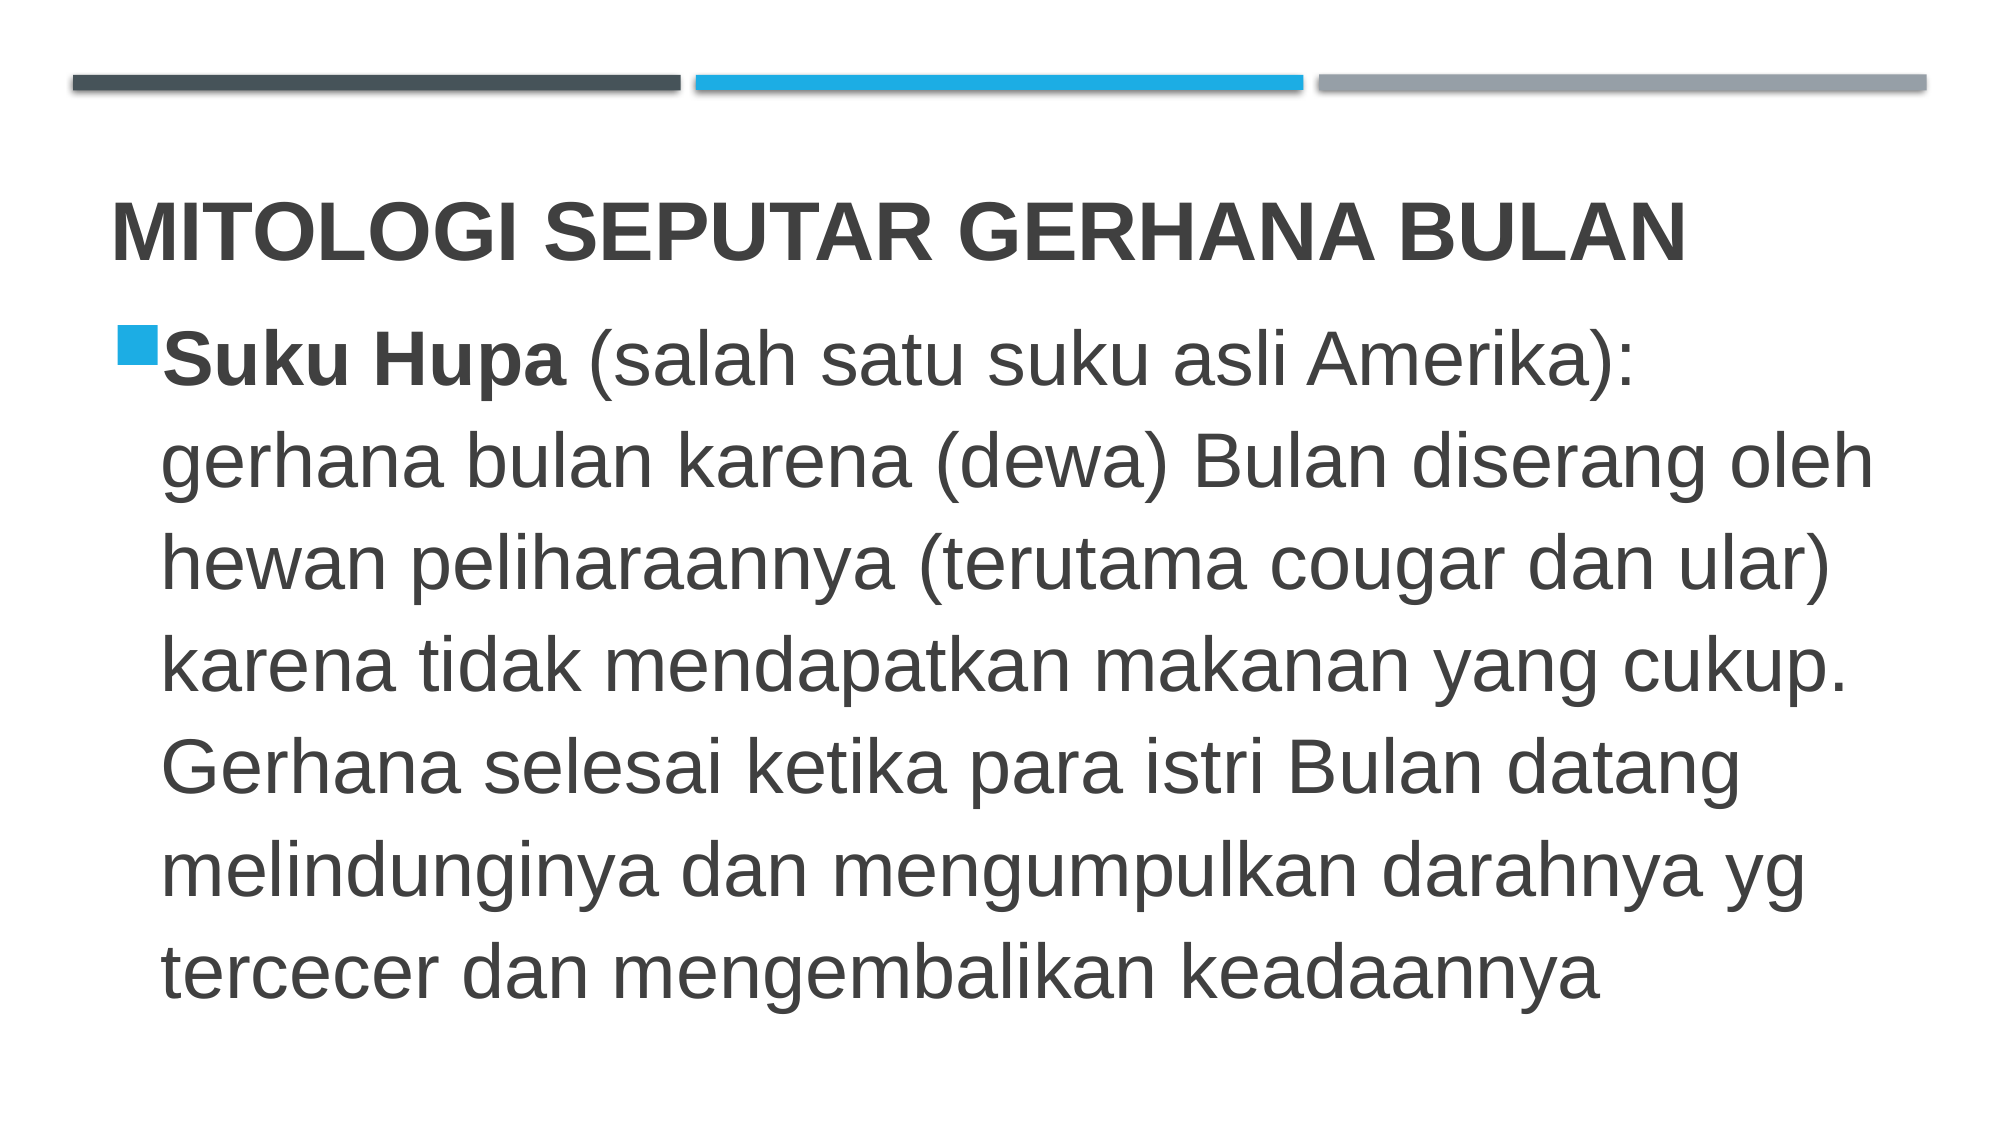

# Mitologi Seputar Gerhana Bulan
Suku Hupa (salah satu suku asli Amerika): gerhana bulan karena (dewa) Bulan diserang oleh hewan peliharaannya (terutama cougar dan ular) karena tidak mendapatkan makanan yang cukup. Gerhana selesai ketika para istri Bulan datang melindunginya dan mengumpulkan darahnya yg  tercecer dan mengembalikan keadaannya